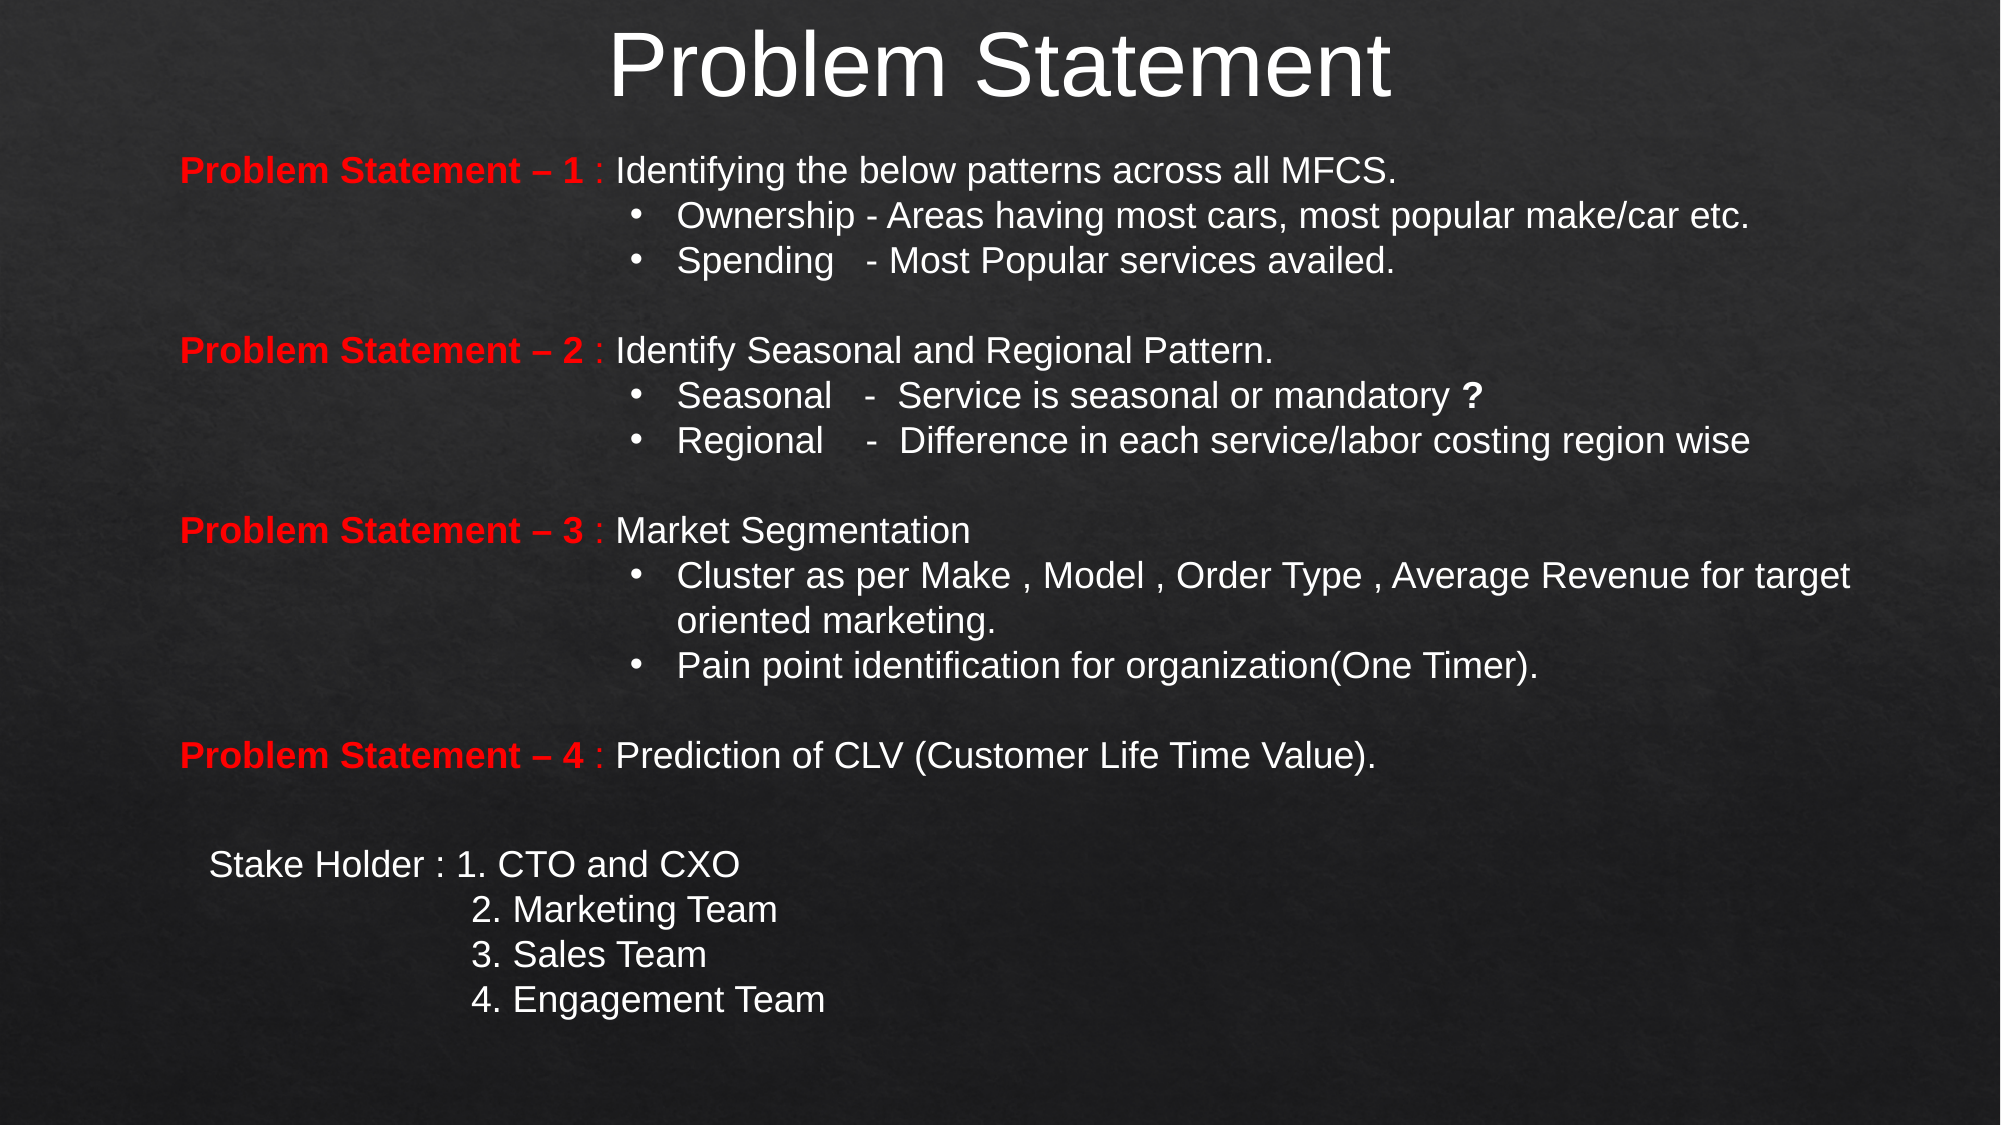

Problem Statement
Problem Statement – 1 : Identifying the below patterns across all MFCS.
Ownership - Areas having most cars, most popular make/car etc.
Spending   - Most Popular services availed.

Problem Statement – 2 : Identify Seasonal and Regional Pattern.
Seasonal   -  Service is seasonal or mandatory ?
Regional    -  Difference in each service/labor costing region wise

Problem Statement – 3 : Market Segmentation
Cluster as per Make , Model , Order Type , Average Revenue for target oriented marketing.
Pain point identification for organization(One Timer).

Problem Statement – 4 : Prediction of CLV (Customer Life Time Value).
Stake Holder : 1. CTO and CXO
                         2. Marketing Team
                         3. Sales Team
                         4. Engagement Team